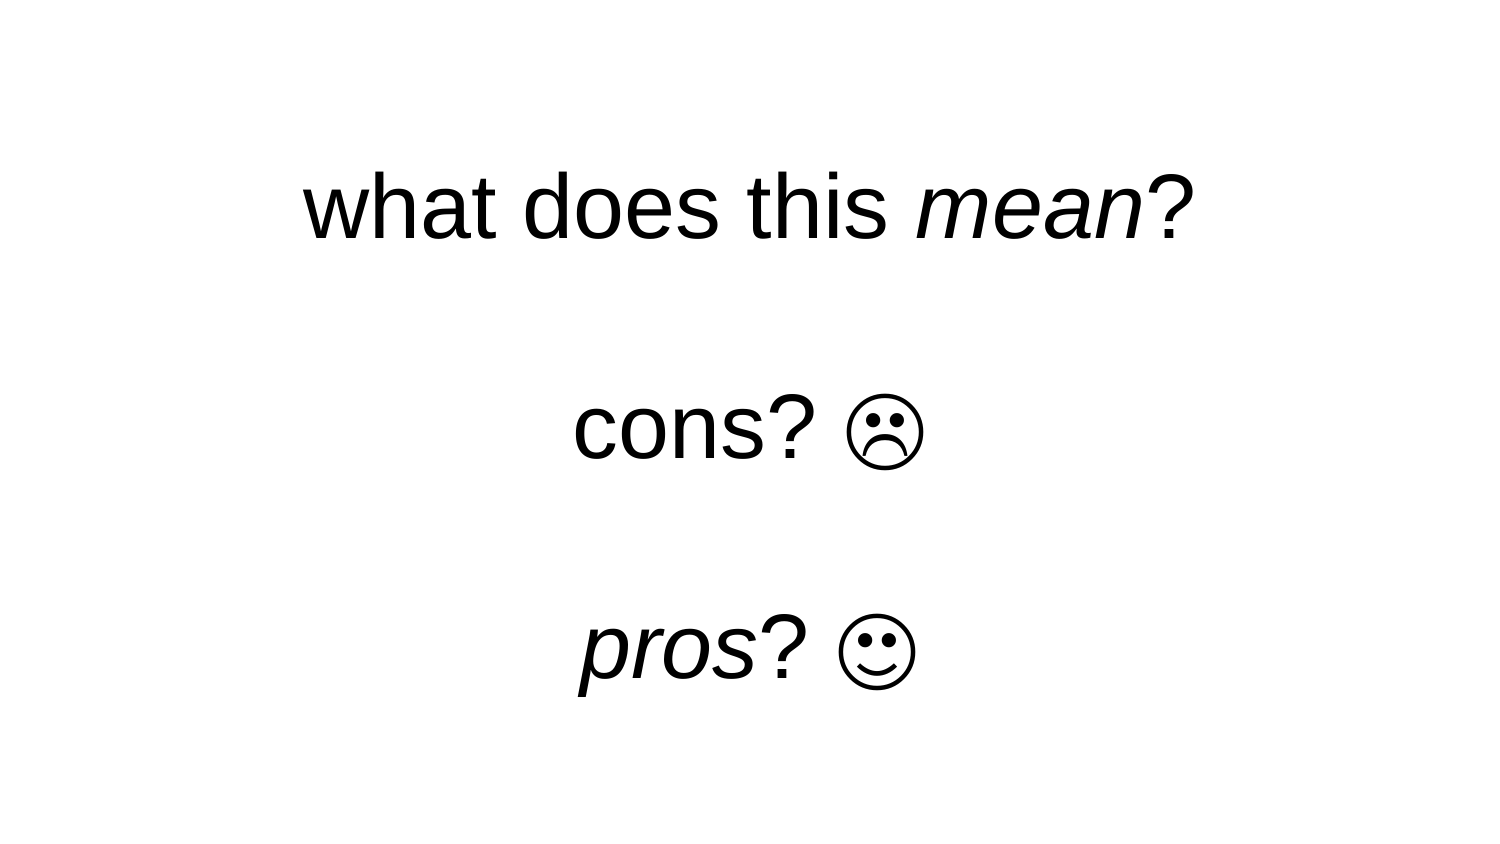

# what does this mean? cons? ☹️ pros? 🙂